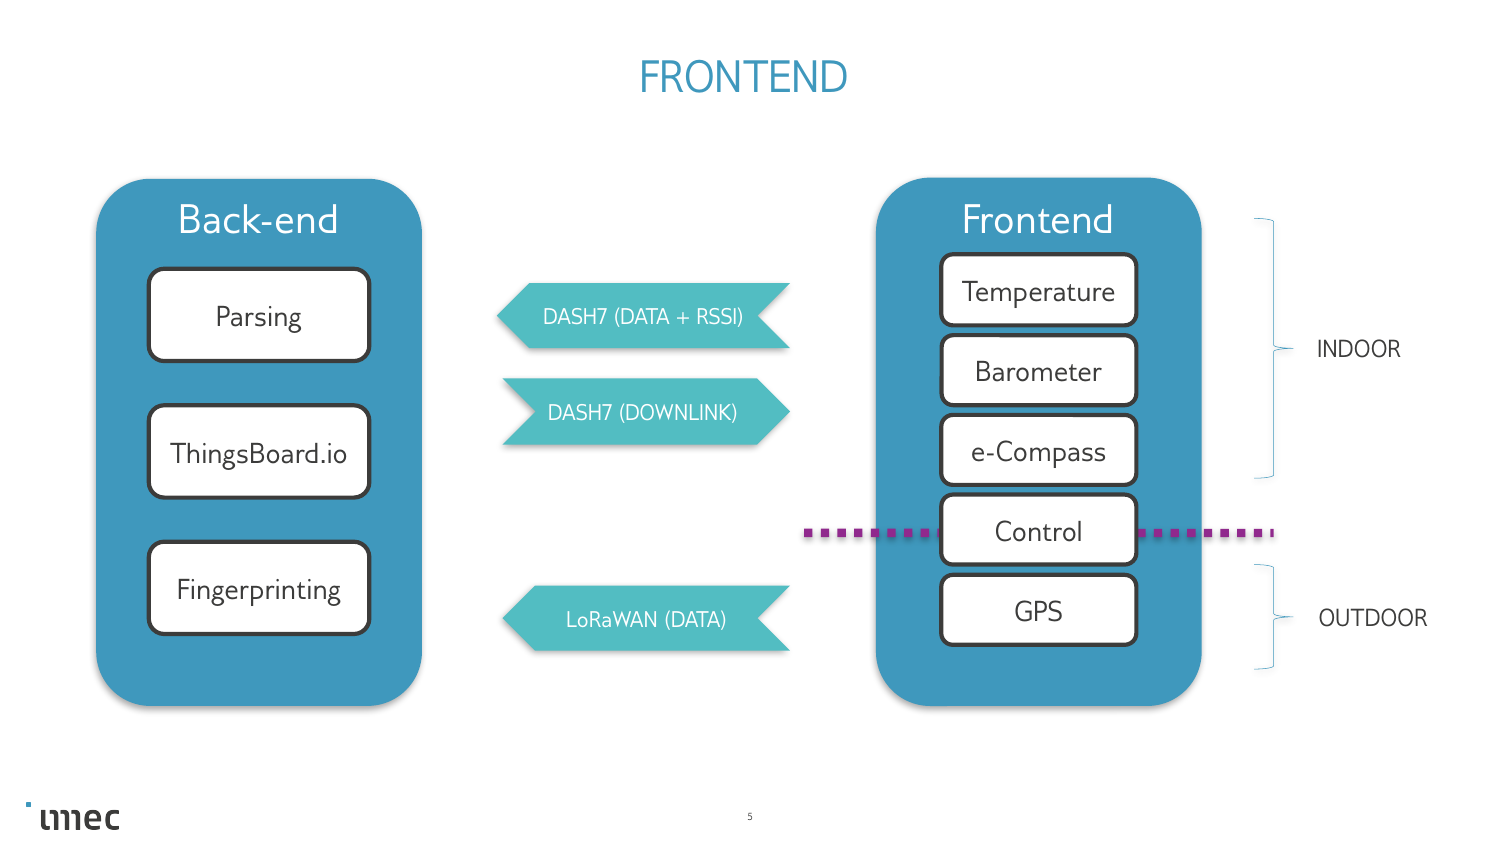

# Frontend

Frontend

Back-end

Temperature
Parsing
DASH7 (Data + RSSI)
INDOOR
Barometer
DASH7 (Downlink)
ThingsBoard.io
e-Compass
Control
Fingerprinting

GPS
LoRaWAN (DATA)
OUTDOOR
5